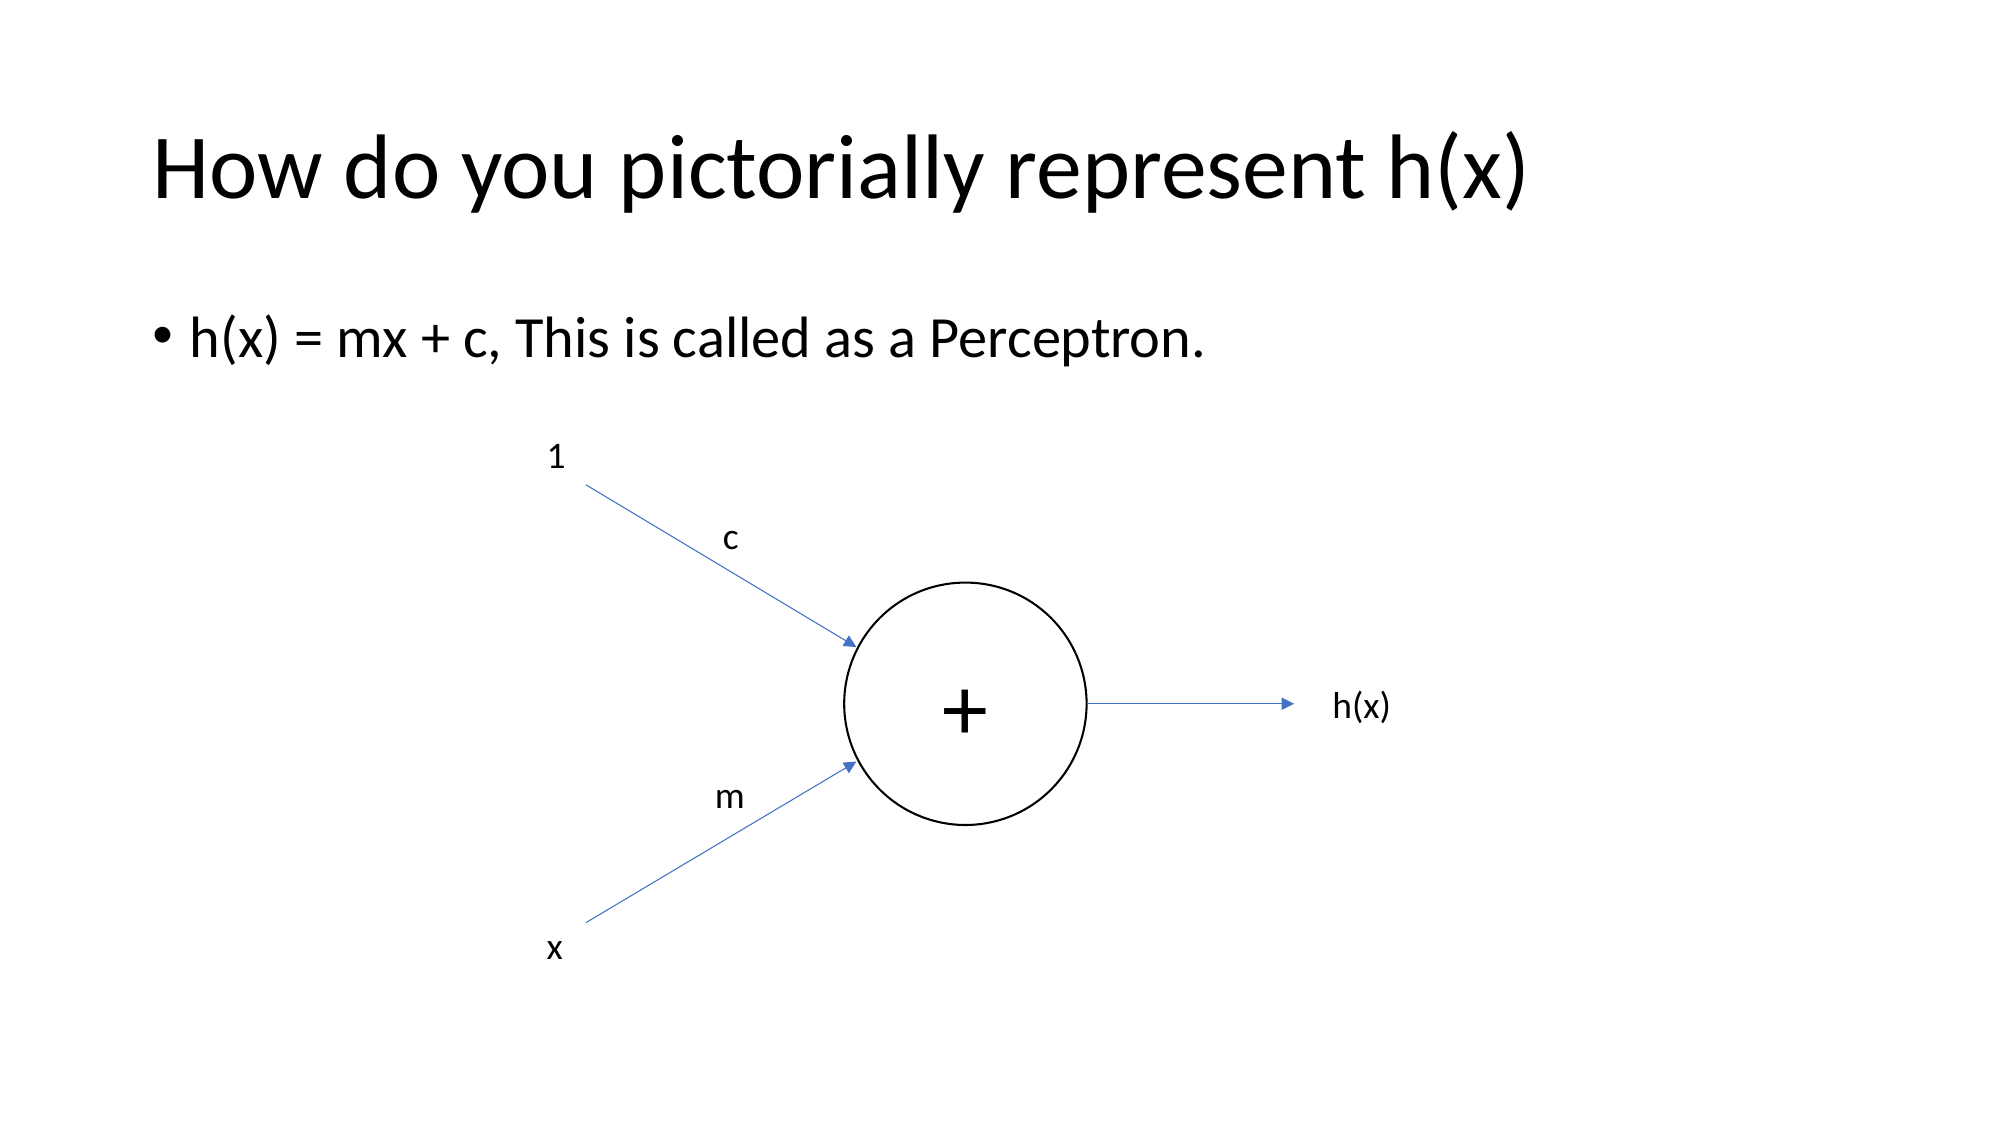

# How do you pictorially represent h(x)
h(x) = mx + c, This is called as a Perceptron.
1
c
+
h(x)
m
x